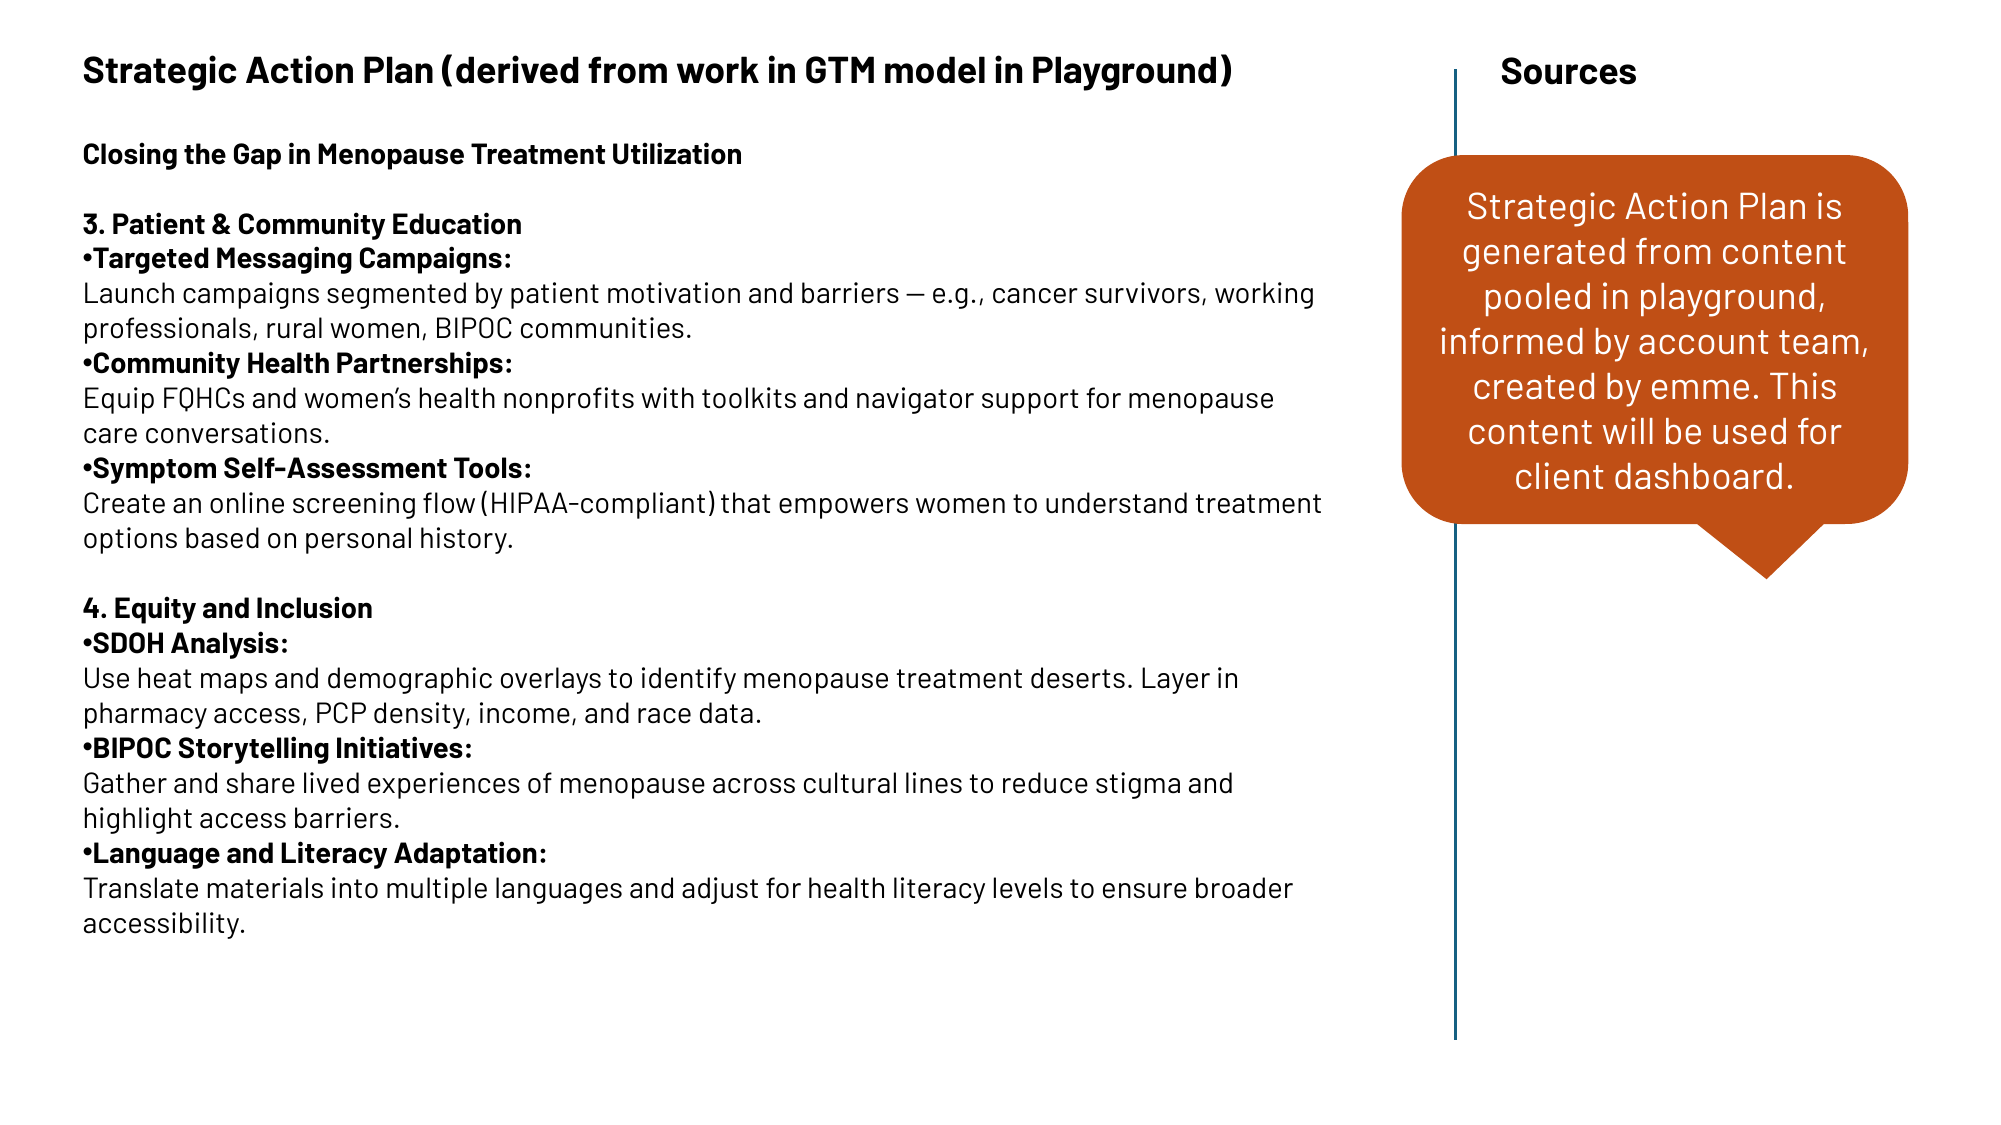

Strategic Action Plan (derived from work in GTM model in Playground)
Sources
Closing the Gap in Menopause Treatment Utilization

3. Patient & Community Education
Targeted Messaging Campaigns:
Launch campaigns segmented by patient motivation and barriers — e.g., cancer survivors, working professionals, rural women, BIPOC communities.
Community Health Partnerships:
Equip FQHCs and women’s health nonprofits with toolkits and navigator support for menopause care conversations.
Symptom Self-Assessment Tools:
Create an online screening flow (HIPAA-compliant) that empowers women to understand treatment options based on personal history.

4. Equity and Inclusion
SDOH Analysis:
Use heat maps and demographic overlays to identify menopause treatment deserts. Layer in pharmacy access, PCP density, income, and race data.
BIPOC Storytelling Initiatives:
Gather and share lived experiences of menopause across cultural lines to reduce stigma and highlight access barriers.
Language and Literacy Adaptation:
Translate materials into multiple languages and adjust for health literacy levels to ensure broader accessibility.

Strategic Action Plan is generated from content pooled in playground, informed by account team, created by emme. This content will be used for client dashboard.